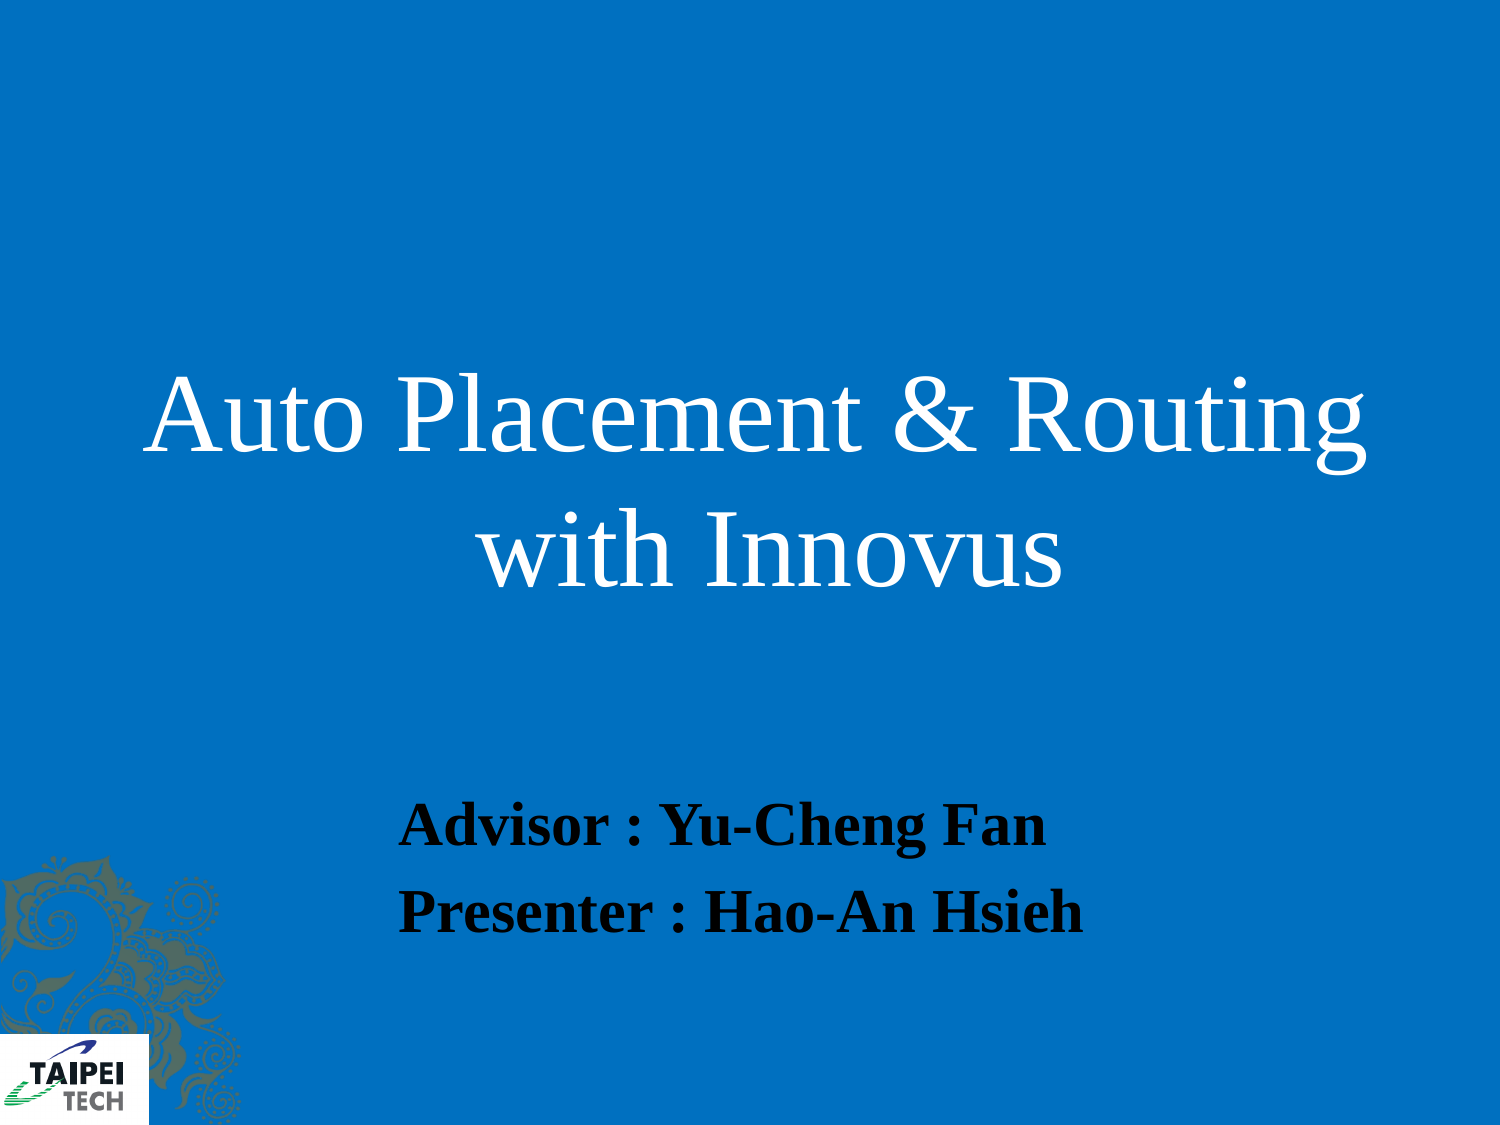

# Auto Placement & Routing with Innovus
Advisor : Yu-Cheng Fan
Presenter : Hao-An Hsieh